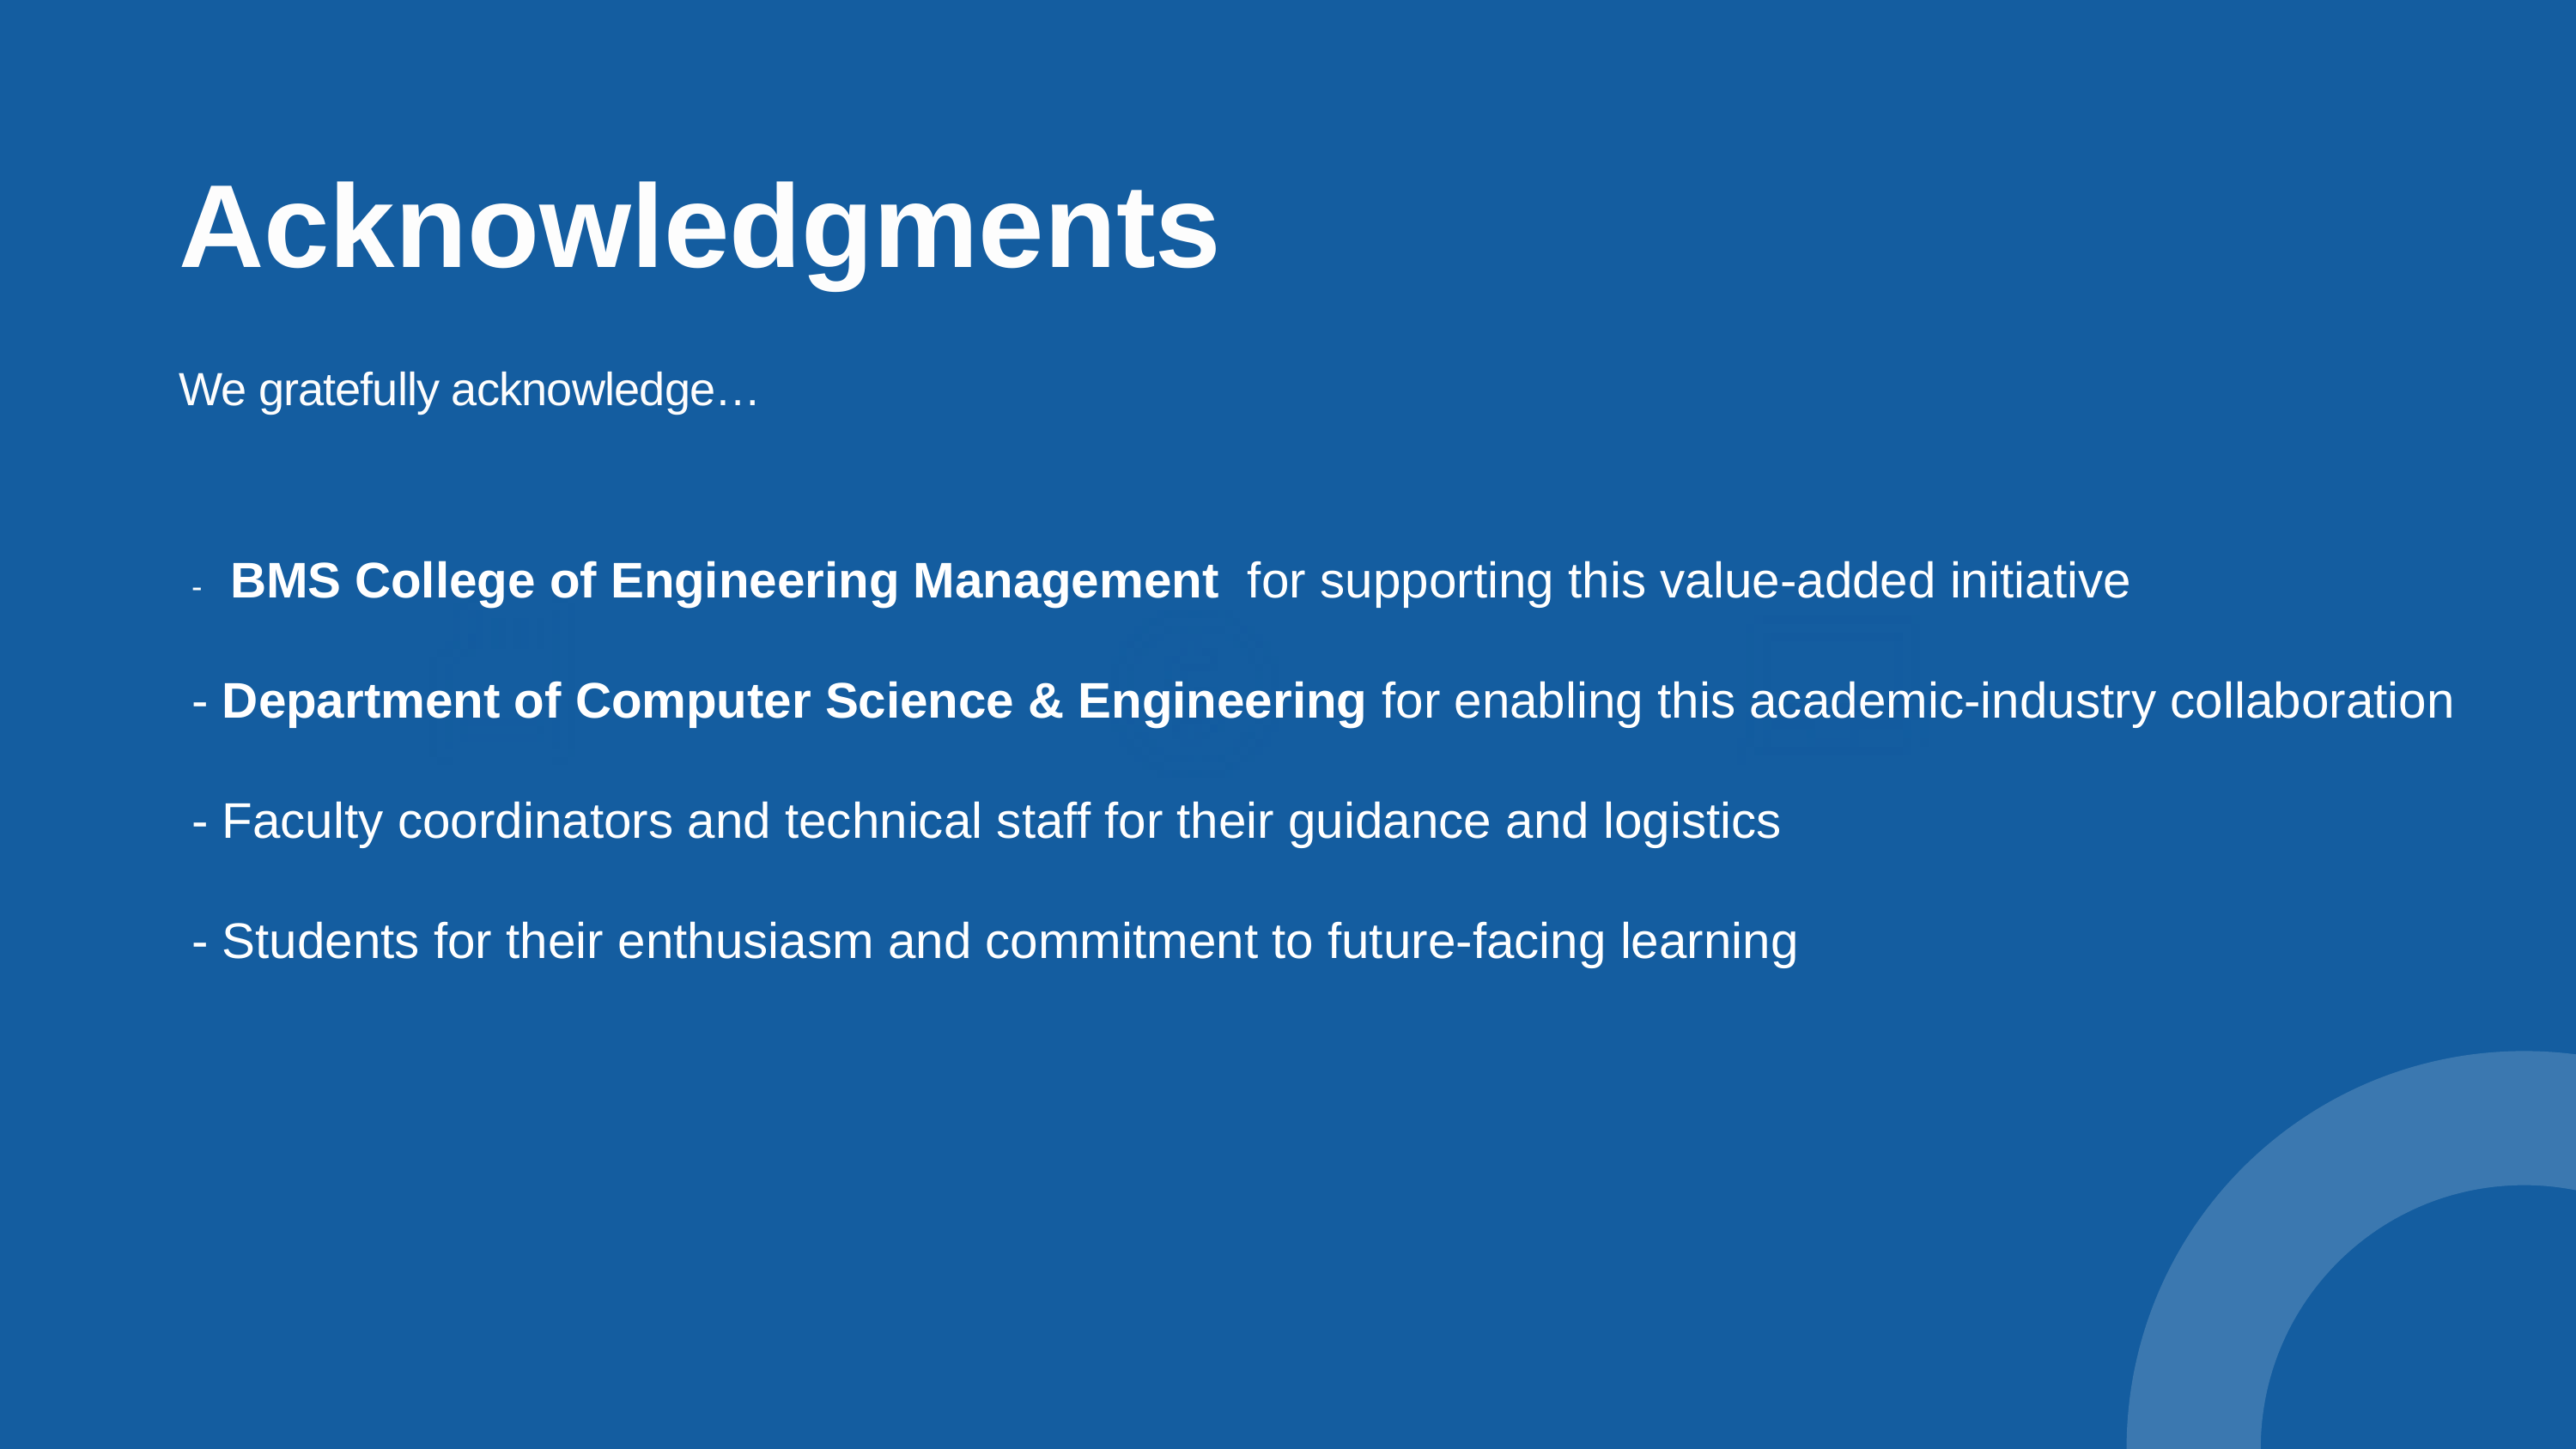

Acknowledgments
We gratefully acknowledge…

-  BMS College of Engineering Management  for supporting this value-added initiative
- Department of Computer Science & Engineering for enabling this academic-industry collaboration - Faculty coordinators and technical staff for their guidance and logistics
- Students for their enthusiasm and commitment to future-facing learning

Objective 01
Objective 02
Objective 03